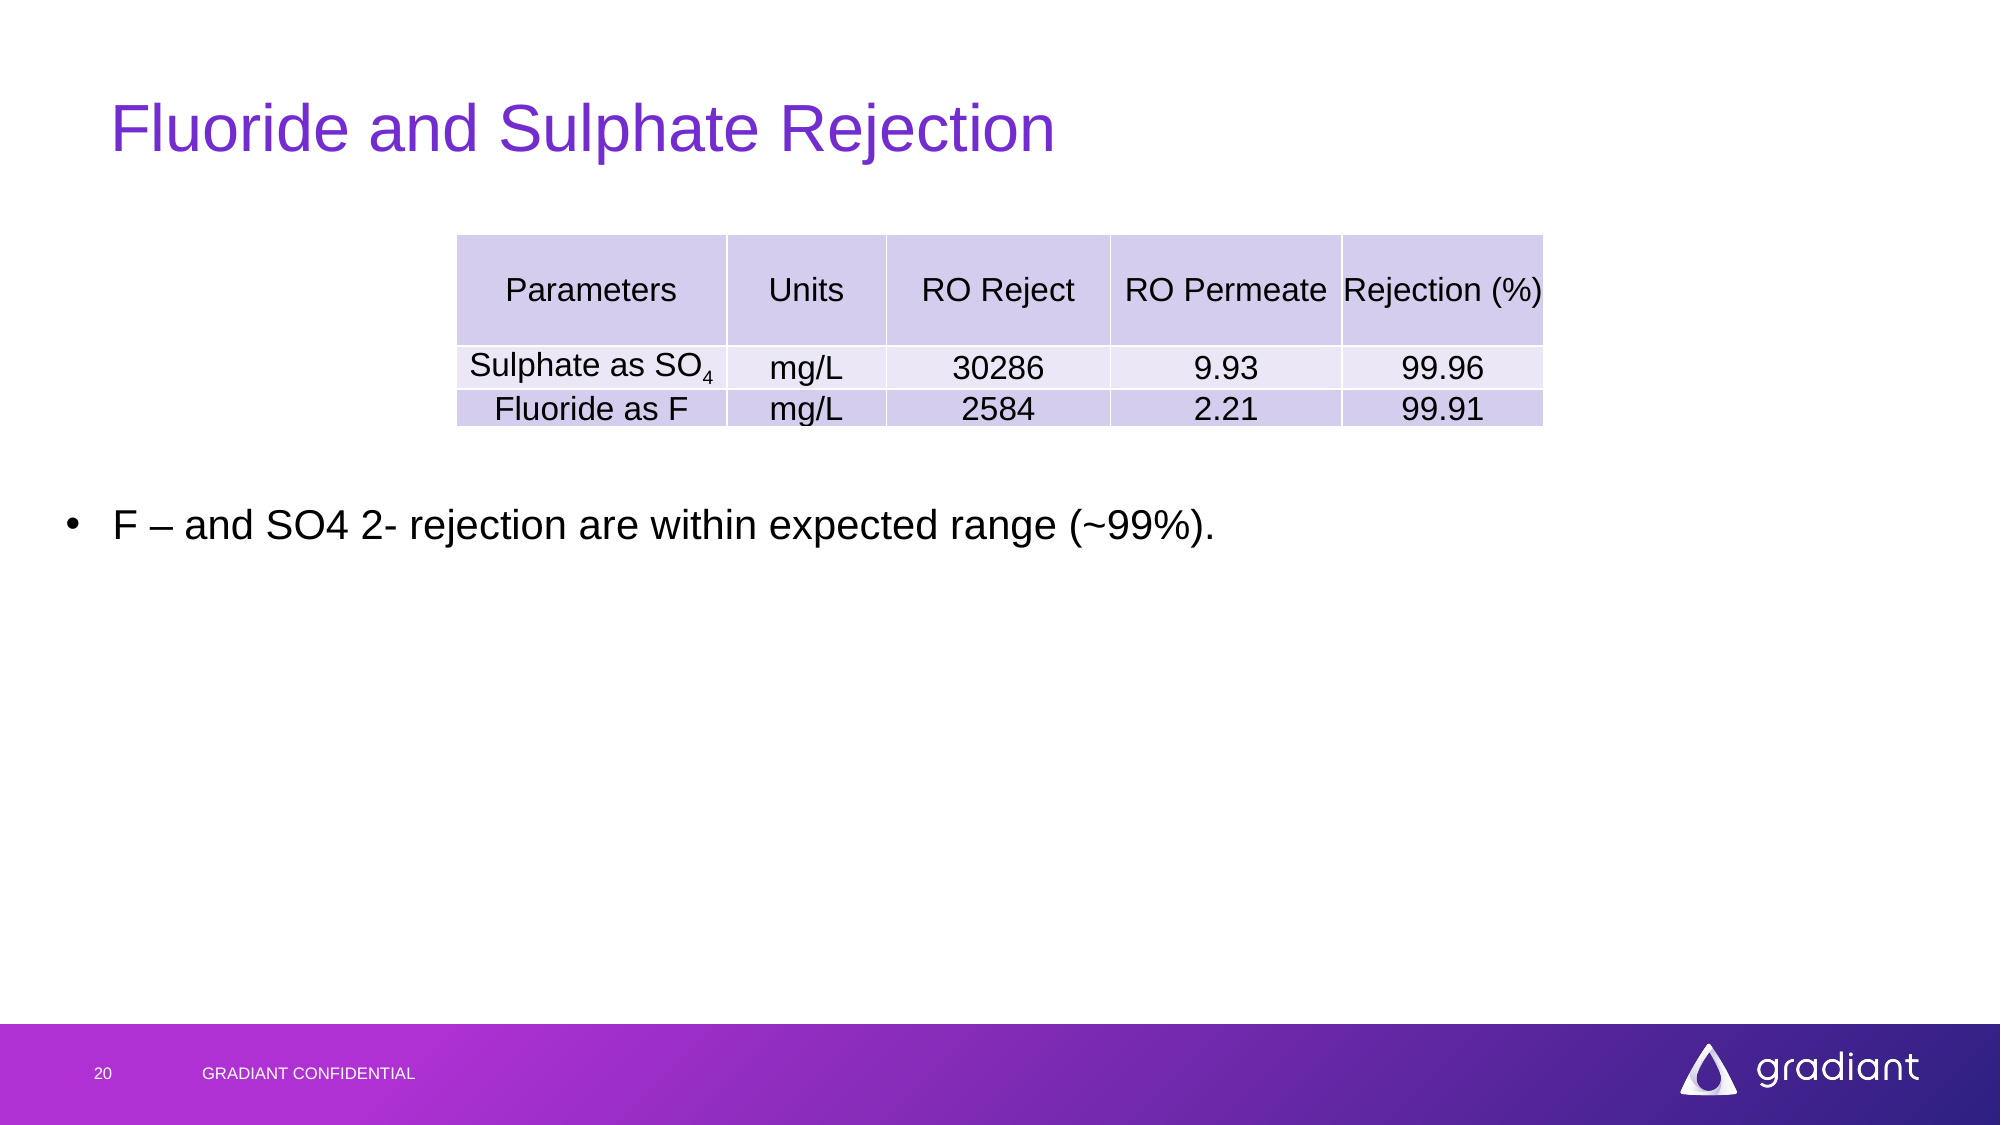

# Fluoride and Sulphate Rejection
| Parameters | Units | RO Reject | RO Permeate | Rejection (%) |
| --- | --- | --- | --- | --- |
| Sulphate as SO4 | mg/L | 30286 | 9.93 | 99.96 |
| Fluoride as F | mg/L | 2584 | 2.21 | 99.91 |
F – and SO4 2- rejection are within expected range (~99%).
20
GRADIANT CONFIDENTIAL